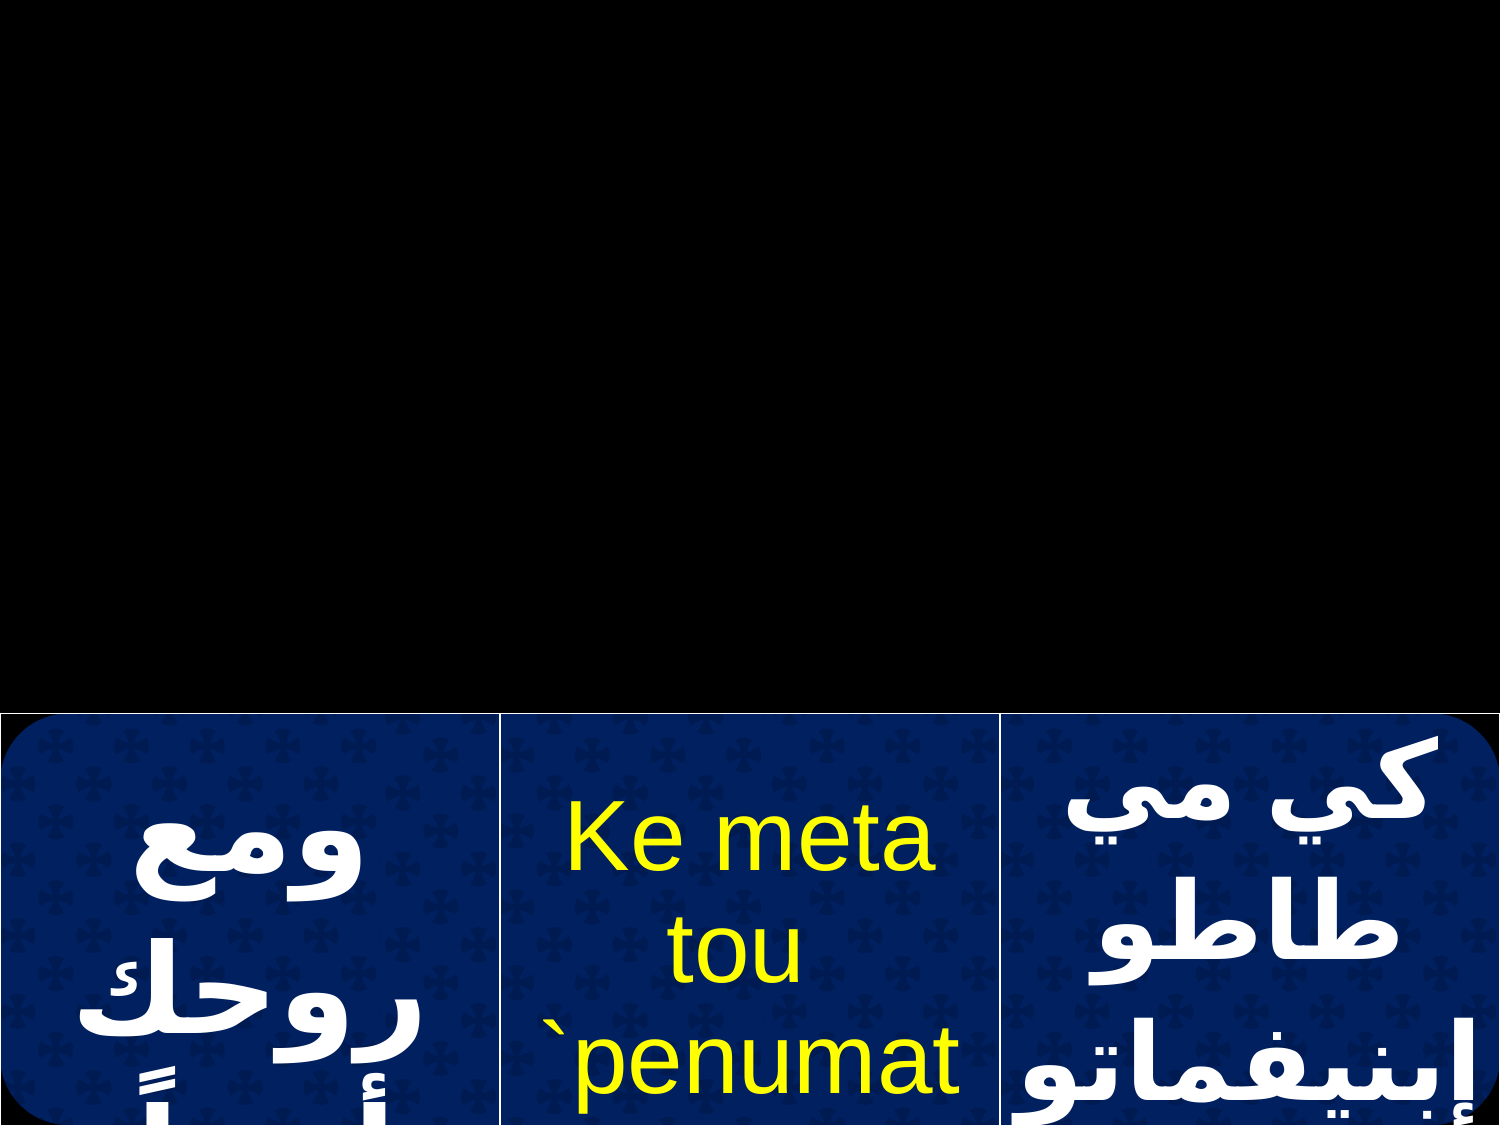

| ومع روحك أيضاً | Ke meta tou `penumatoc cou | كي مي طاطو إبنيفماتو سو |
| --- | --- | --- |